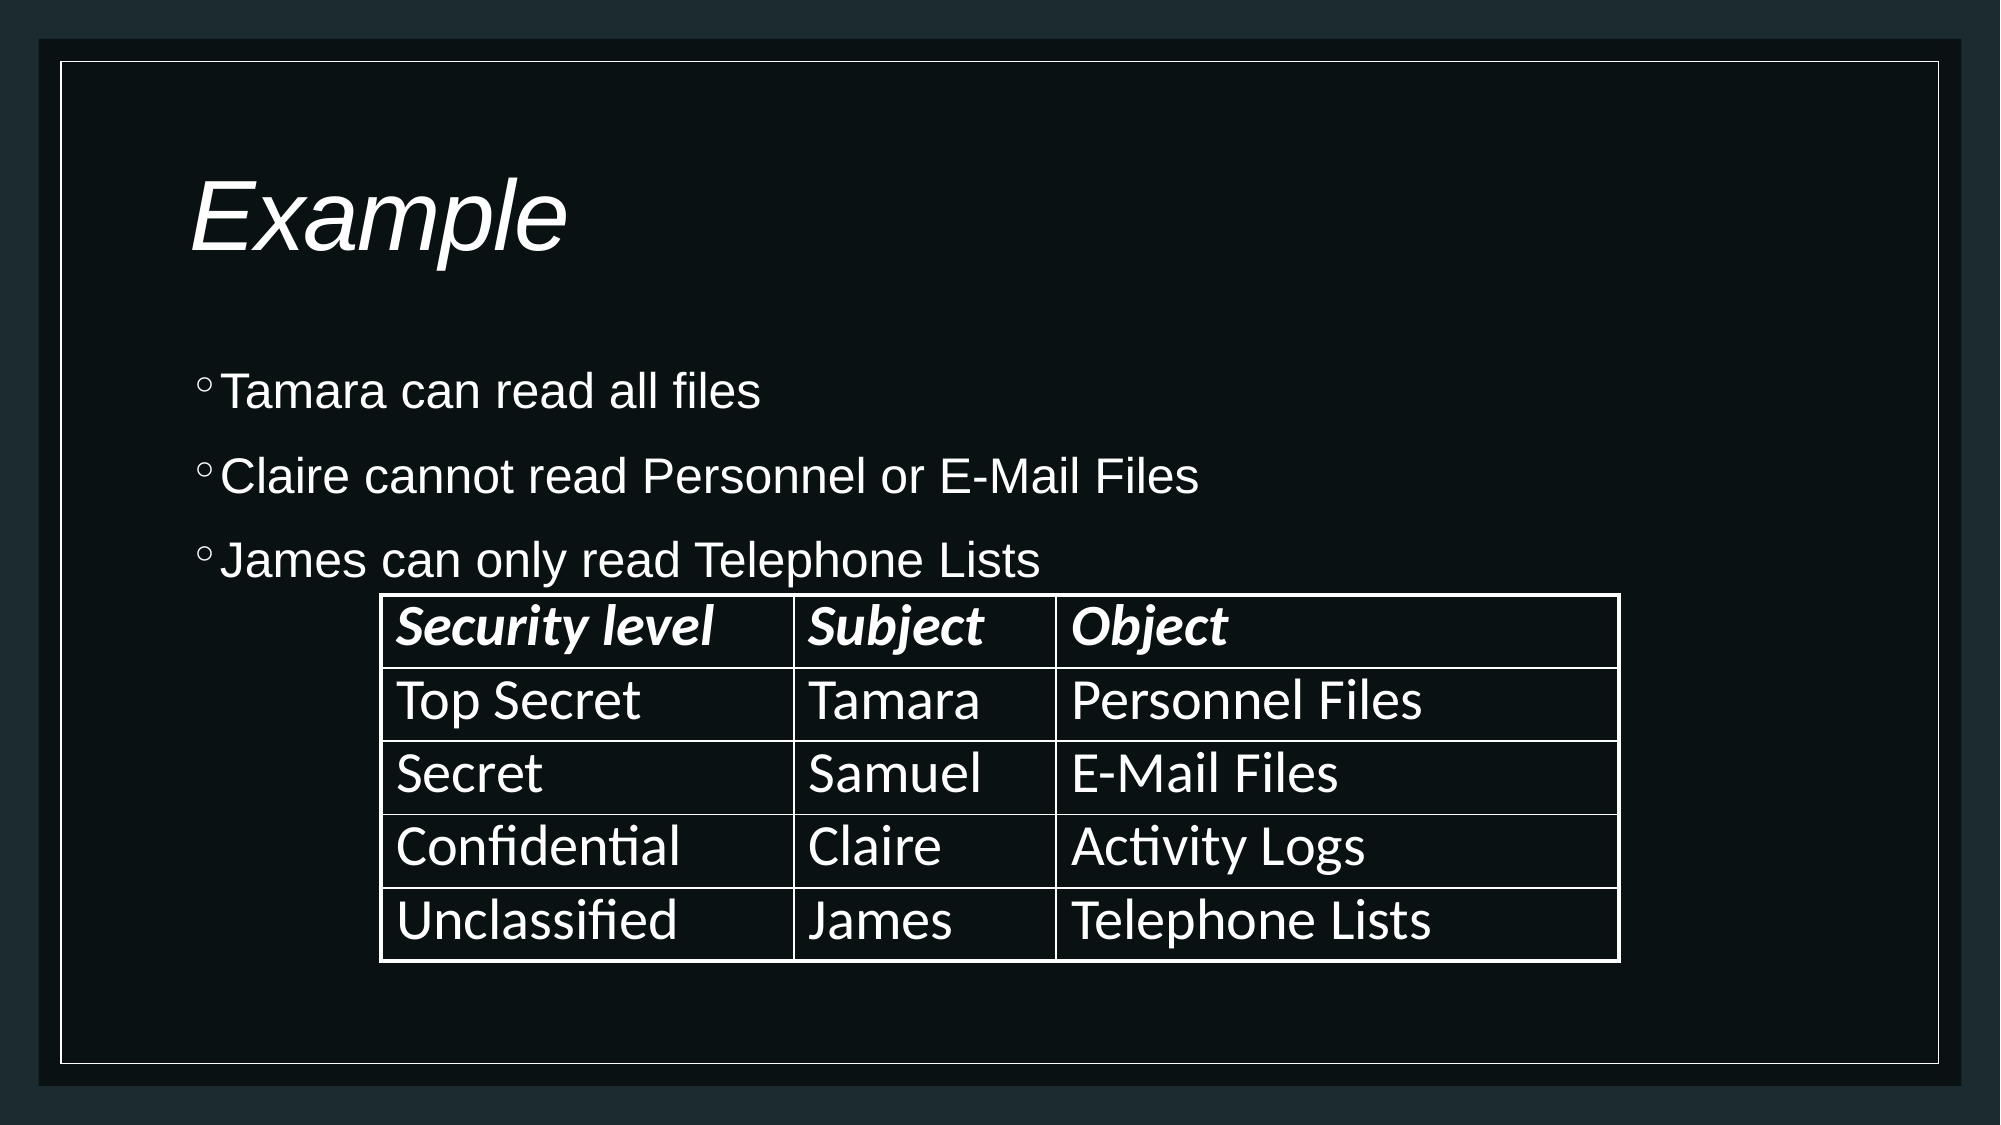

# Example
Tamara can read all files
Claire cannot read Personnel or E-Mail Files
James can only read Telephone Lists

| Security level | Subject | Object |
| --- | --- | --- |
| Top Secret | Tamara | Personnel Files |
| Secret | Samuel | E-Mail Files |
| Confidential | Claire | Activity Logs |
| Unclassified | James | Telephone Lists |